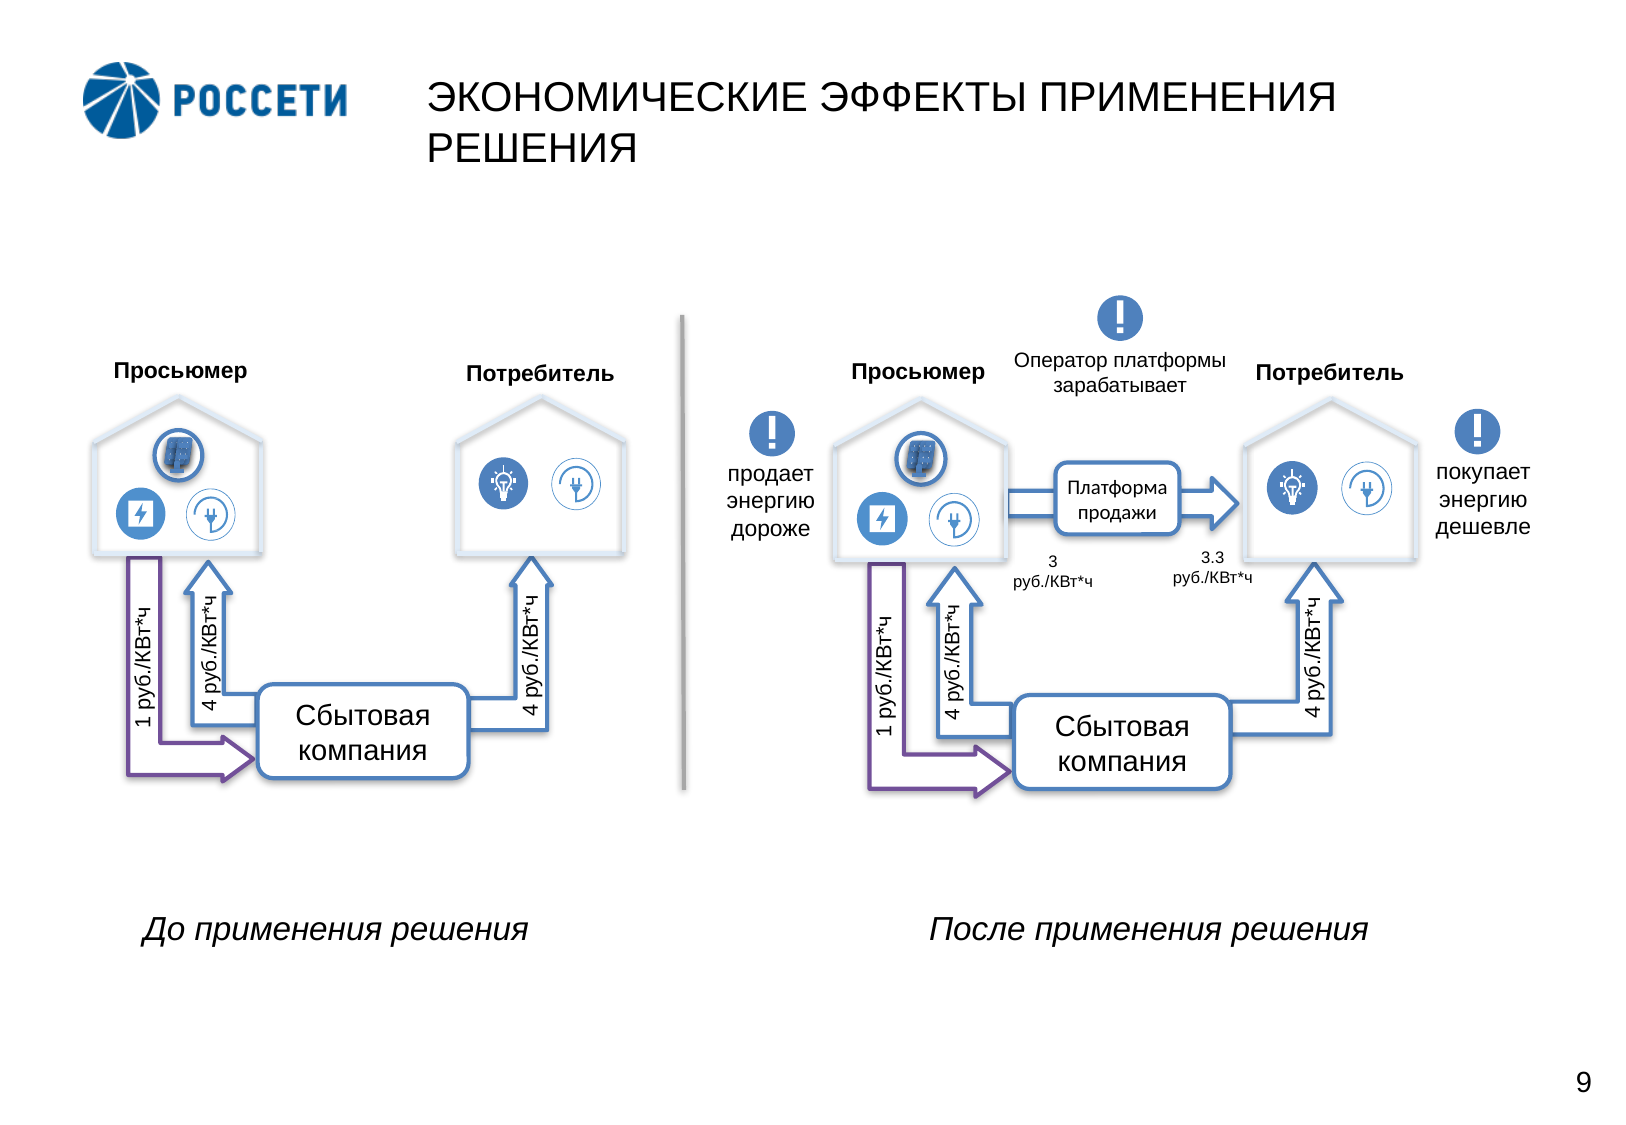

2
ЭКОНОМИЧЕСКИЕ ЭФФЕКТЫ ПРИМЕНЕНИЯ РЕШЕНИЯ

Оператор платформы зарабатывает
Просьюмер
Потребитель

покупает энергию дешевле
продает энергию дороже

Платформа продажи

3.3 руб./КВт*ч
3 руб./КВт*ч

4 руб./КВт*ч
4 руб./КВт*ч
1 руб./КВт*ч
Сбытовая компания
Просьюмер
Потребитель

4 руб./КВт*ч
4 руб./КВт*ч
1 руб./КВт*ч
Сбытовая компания
До применения решения
После применения решения
9